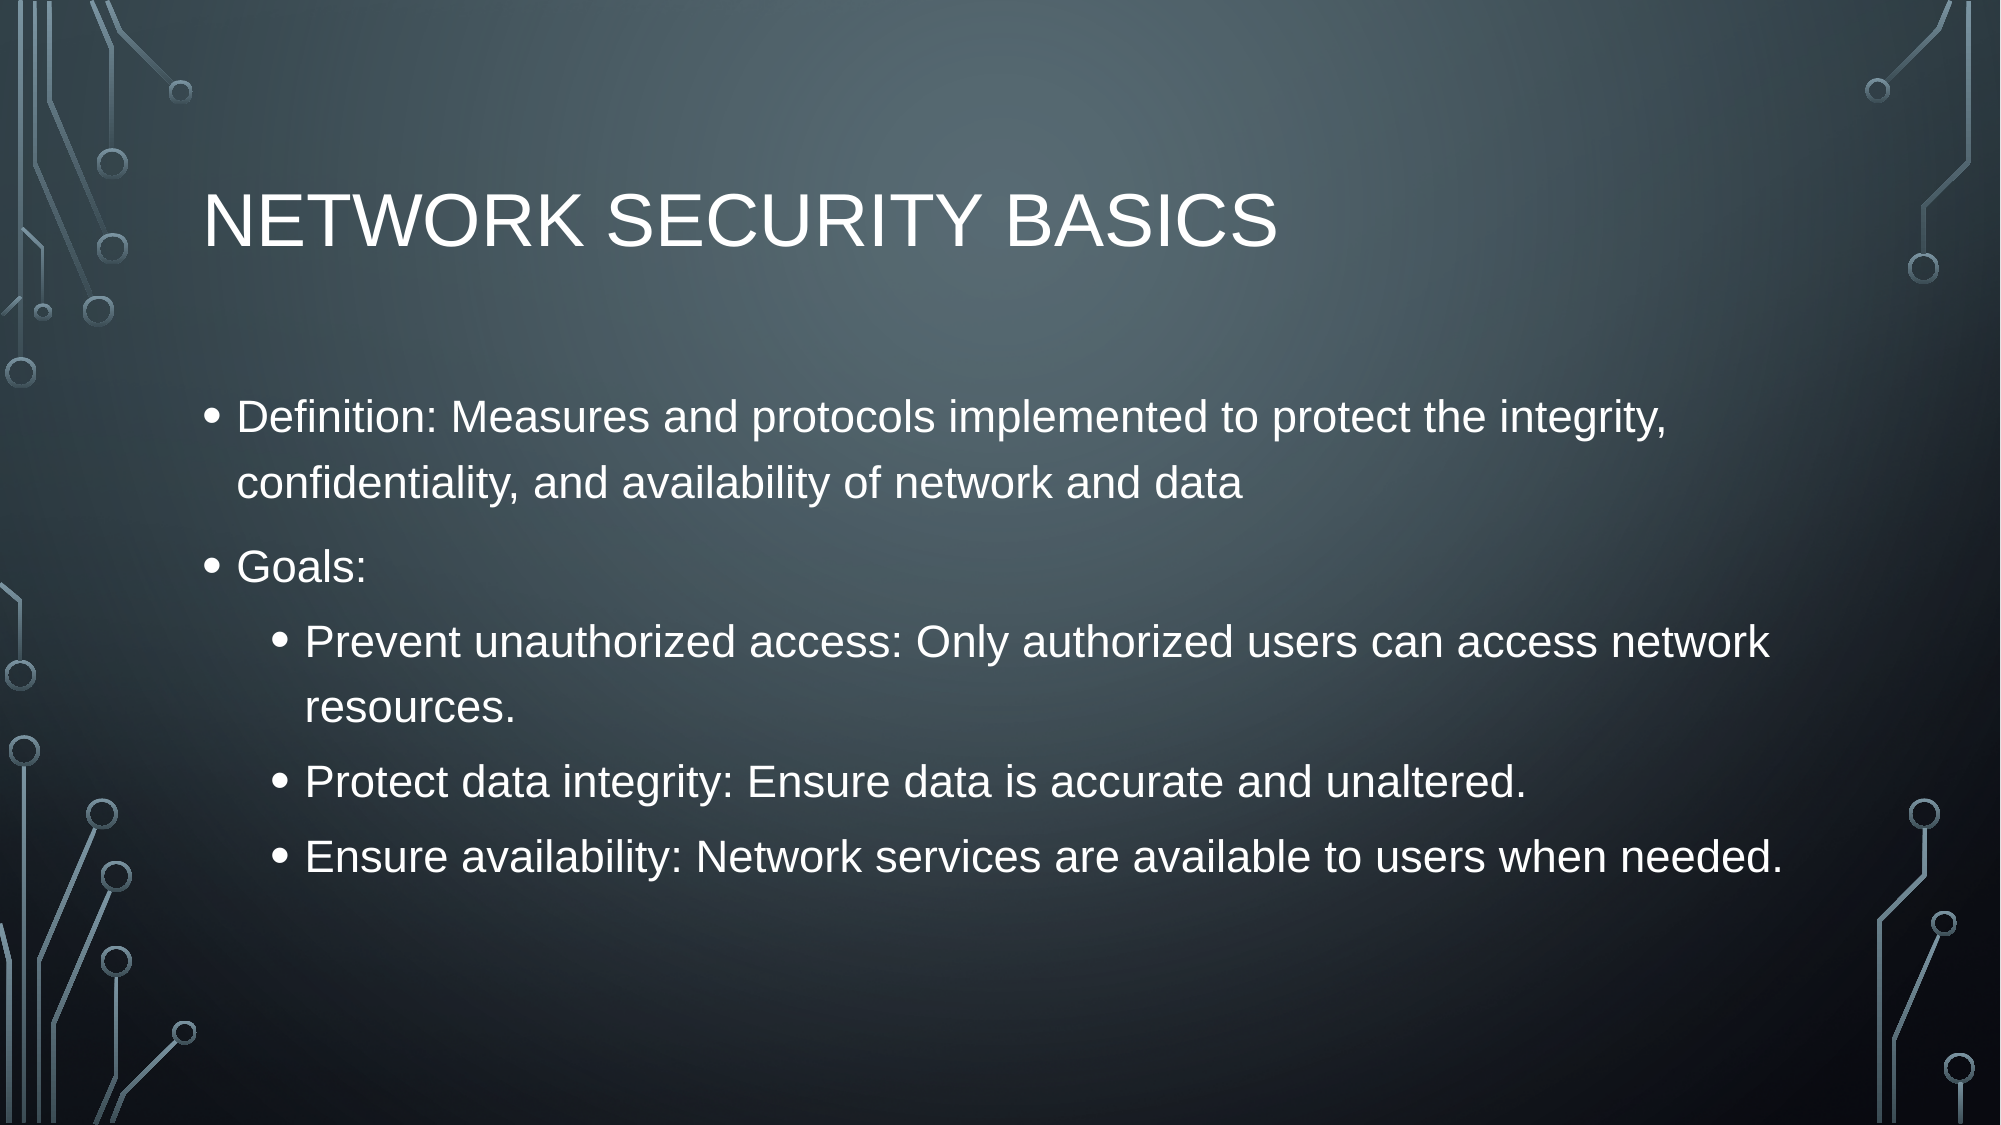

# Network Security Basics
Definition: Measures and protocols implemented to protect the integrity, confidentiality, and availability of network and data
Goals:
Prevent unauthorized access: Only authorized users can access network resources.
Protect data integrity: Ensure data is accurate and unaltered.
Ensure availability: Network services are available to users when needed.